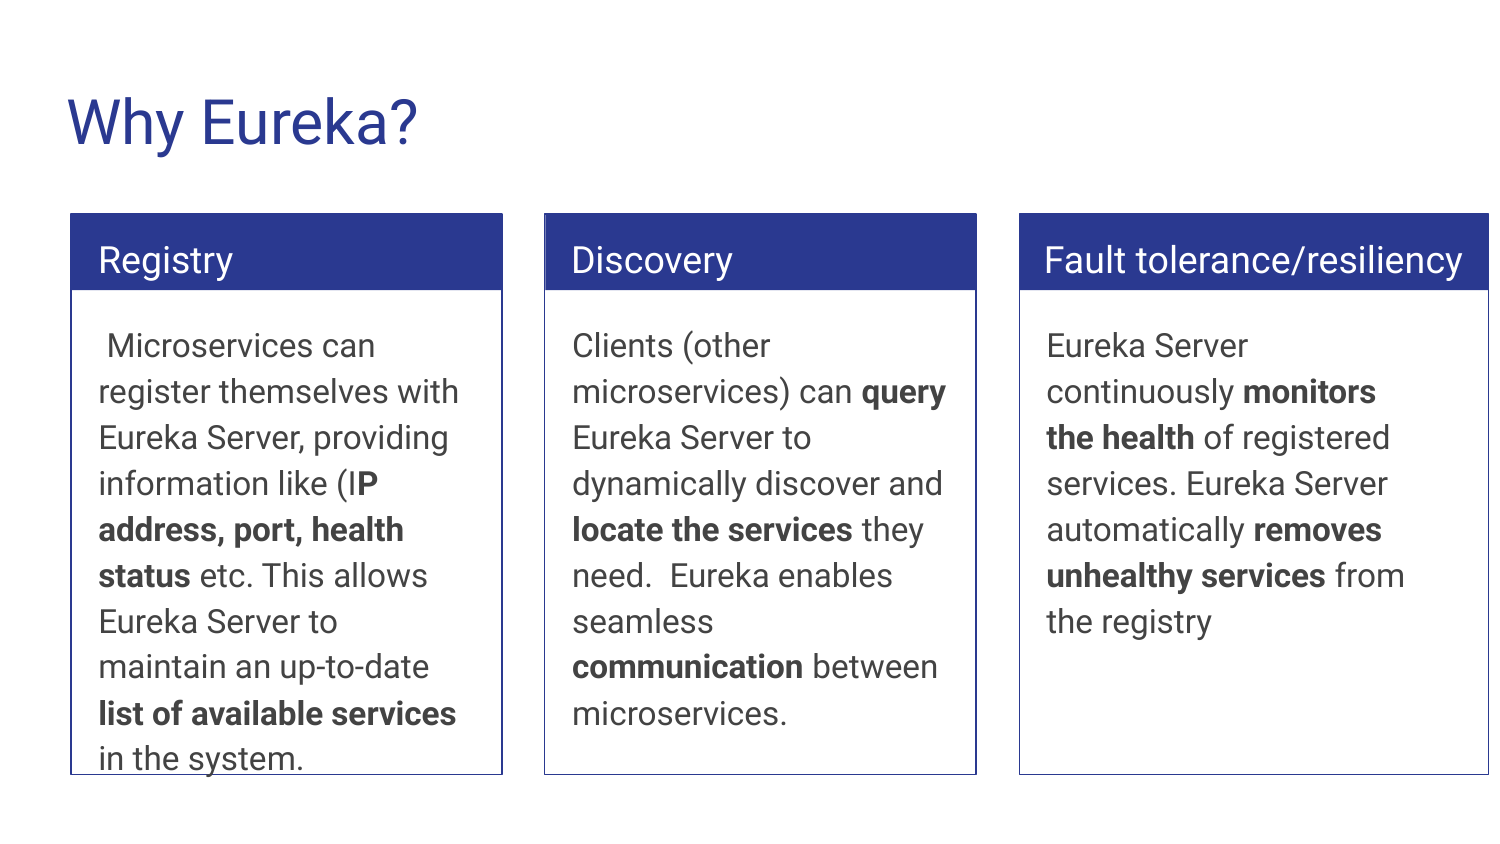

# Why Eureka?

Registry

Discovery

Fault tolerance/resiliency
 Microservices can register themselves with Eureka Server, providing information like (IP address, port, health status etc. This allows Eureka Server to maintain an up-to-date list of available services in the system.
Clients (other microservices) can query Eureka Server to dynamically discover and locate the services they need.  Eureka enables seamless communication between microservices.
Eureka Server continuously monitors the health of registered services. Eureka Server automatically removes unhealthy services from the registry